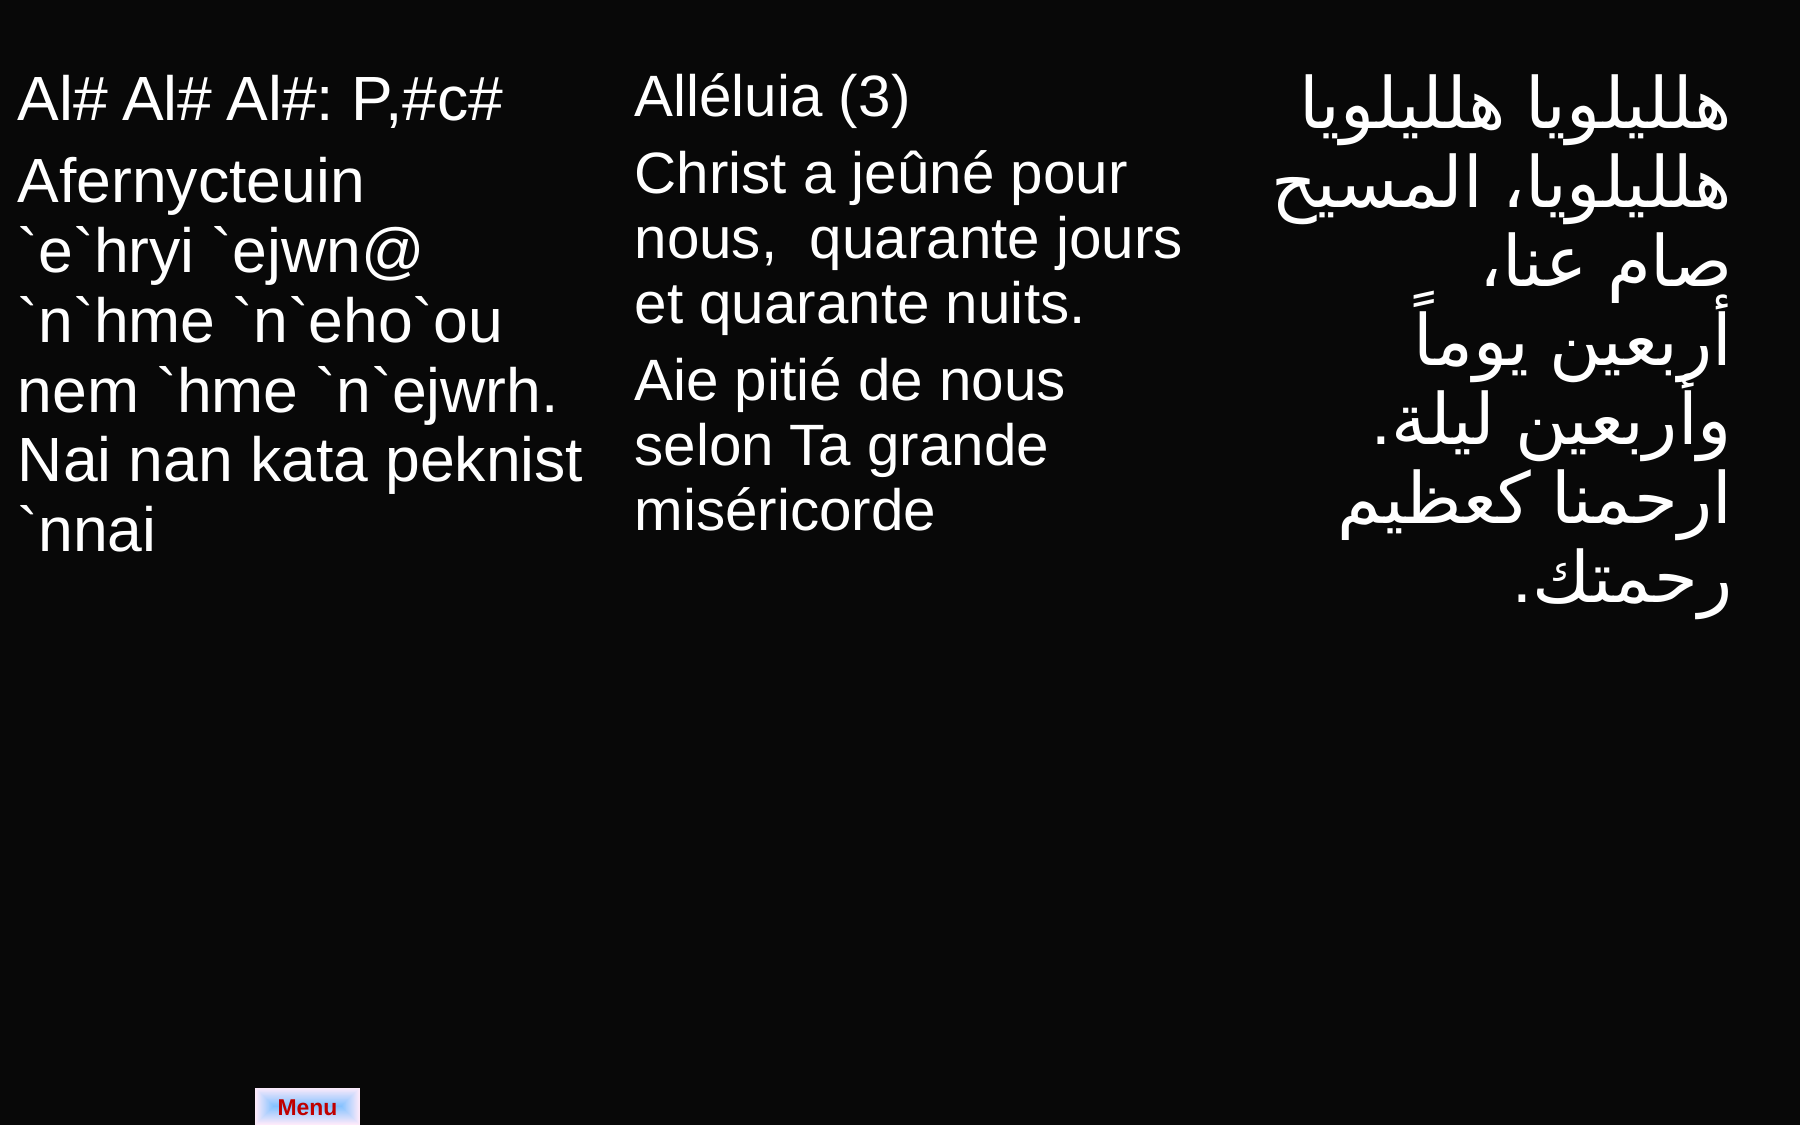

| Al# Al# Al#: P,#c# Afernycteuin `e`hryi `ejwn@ `n`hme `n`eho`ou nem `hme `n`ejwrh. Nai nan kata peknist `nnai | Alléluia (3) Christ a jeûné pour nous, quarante jours et quarante nuits. Aie pitié de nous selon Ta grande miséricorde | هلليلويا هلليلويا هلليلويا، المسيح صام عنا، أربعين يوماً وأربعين ليلة. ارحمنا كعظيم رحمتك. |
| --- | --- | --- |

Menu